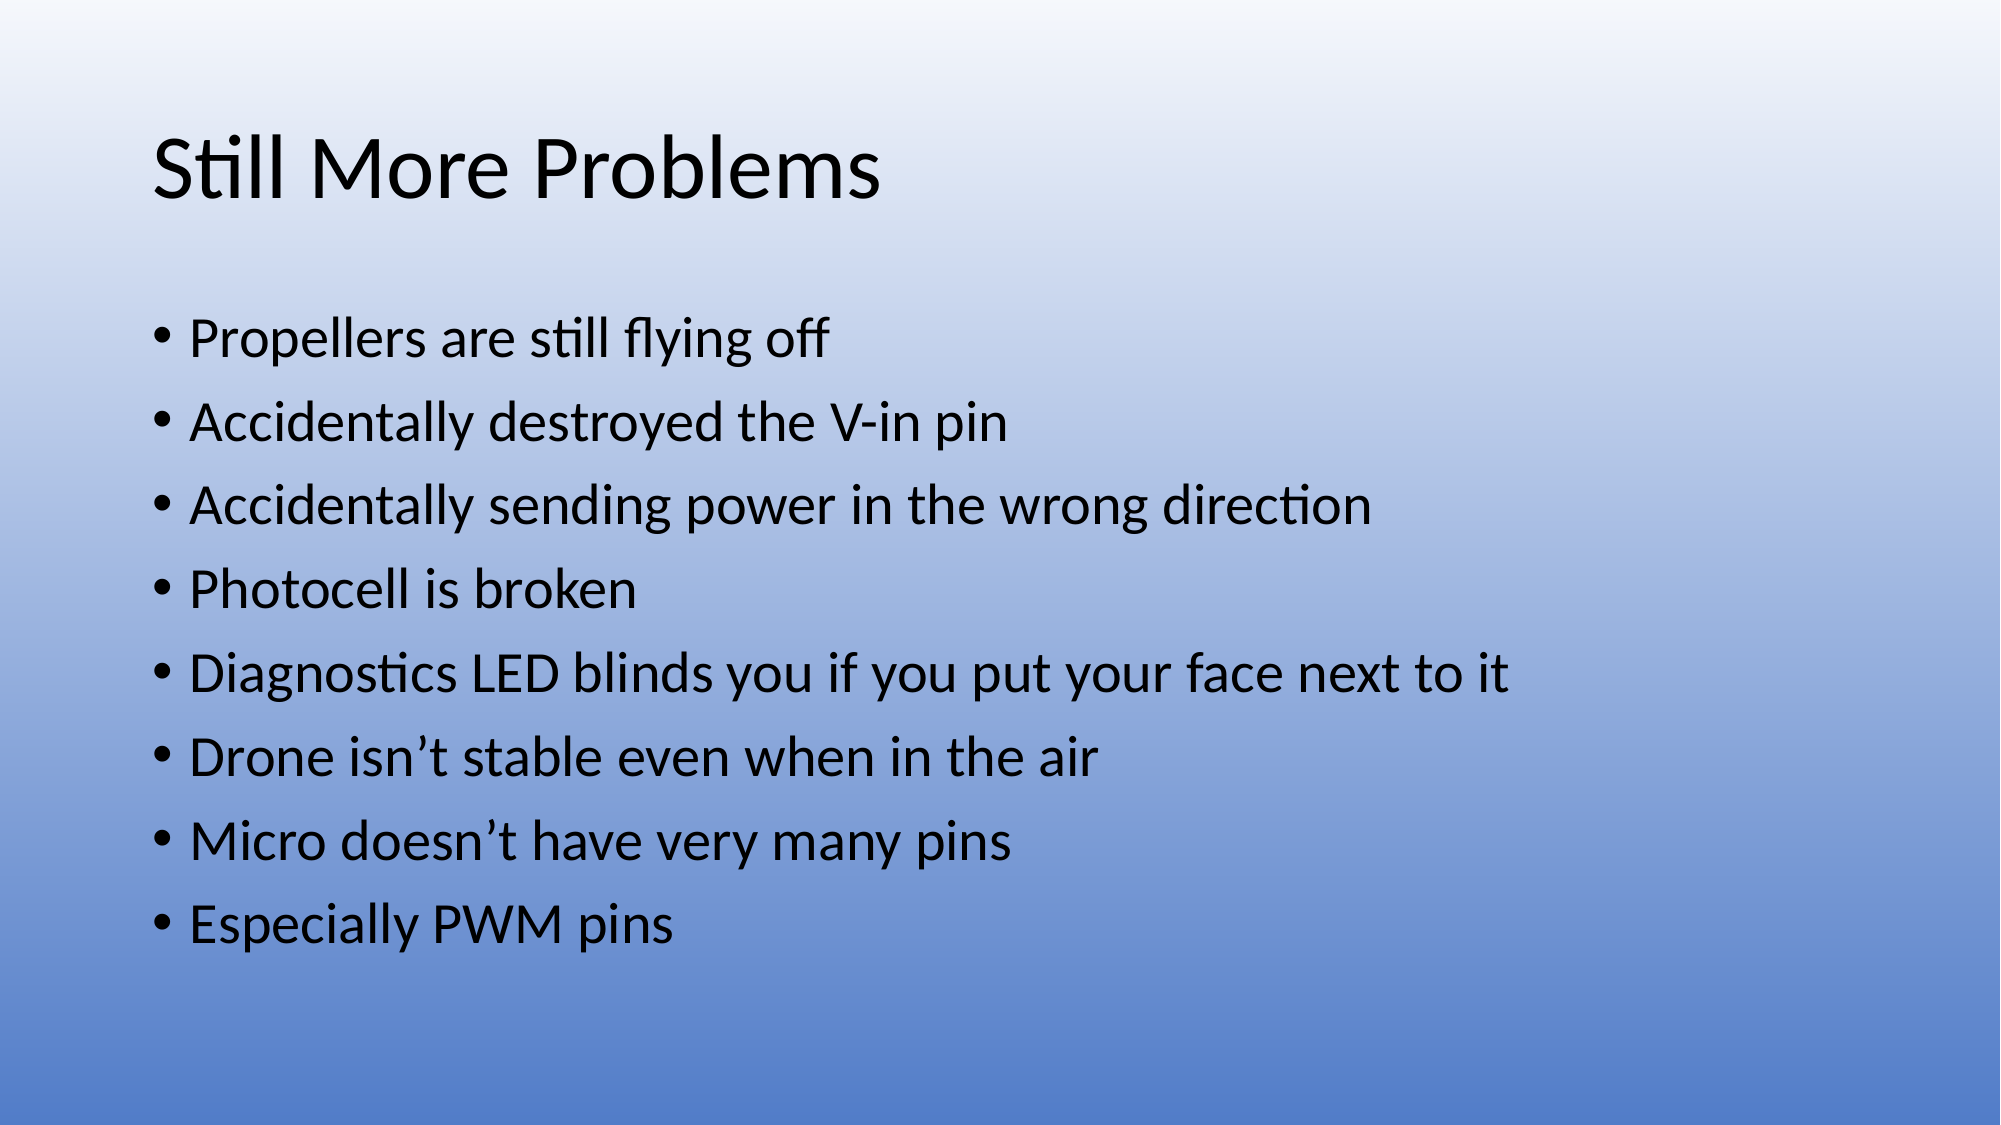

# Still More Problems
Propellers are still flying off
Accidentally destroyed the V-in pin
Accidentally sending power in the wrong direction
Photocell is broken
Diagnostics LED blinds you if you put your face next to it
Drone isn’t stable even when in the air
Micro doesn’t have very many pins
Especially PWM pins